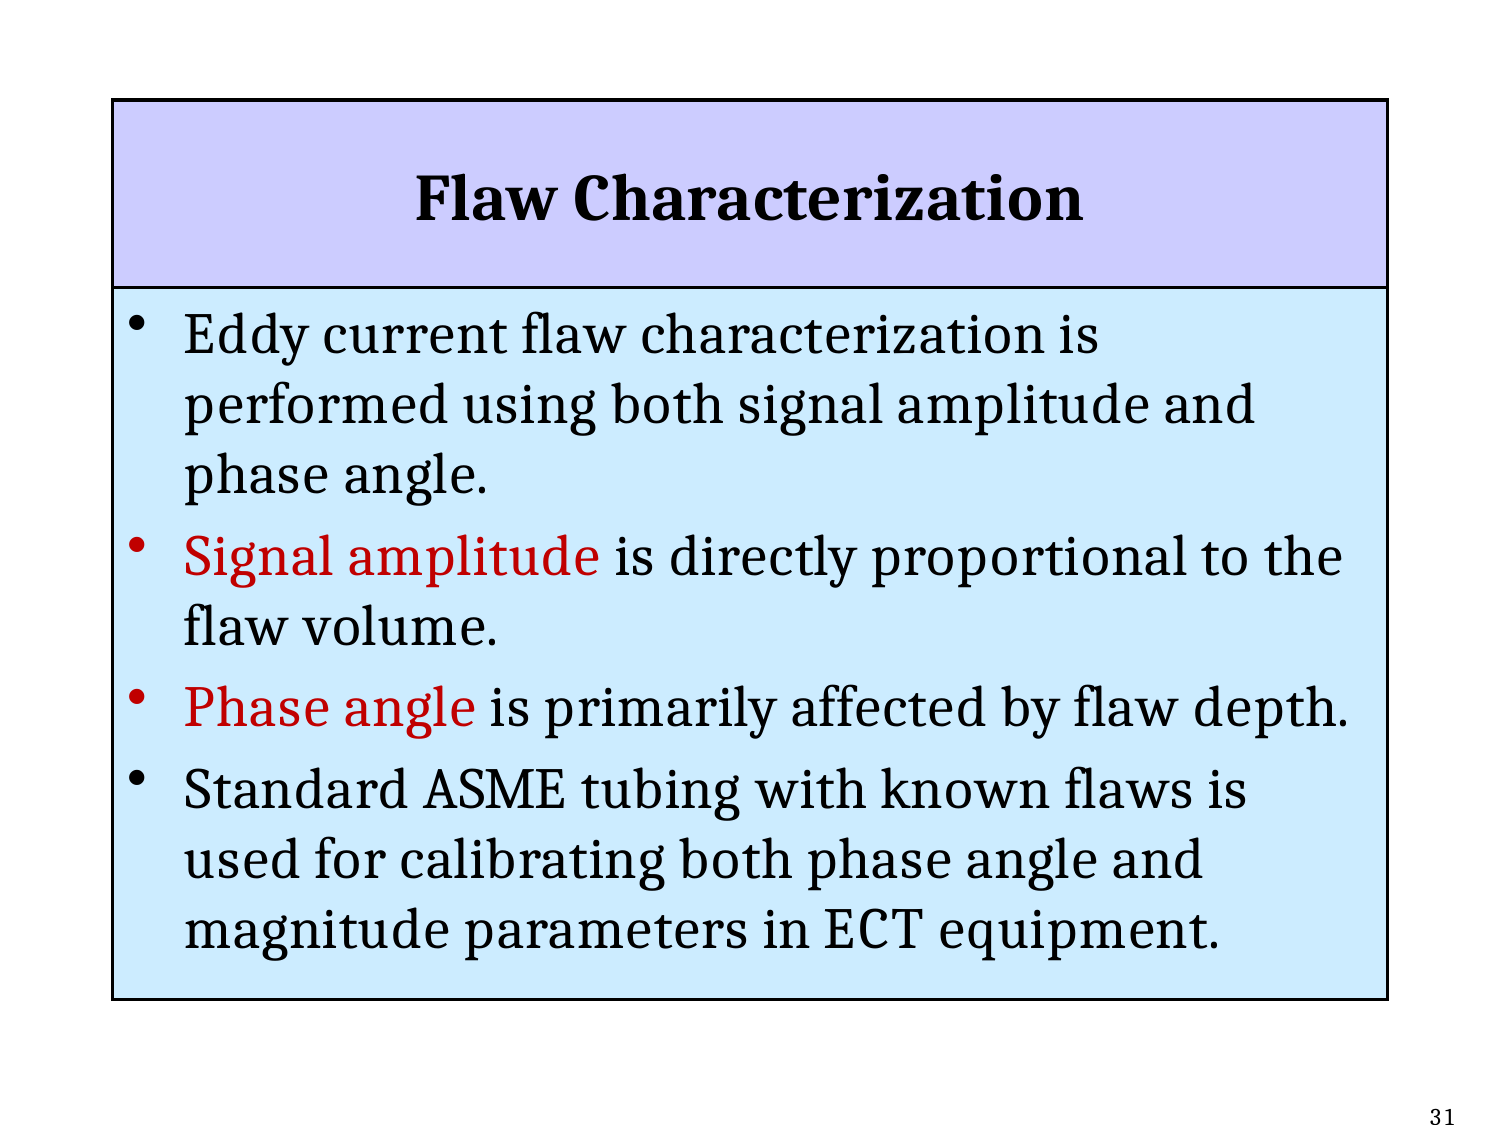

# Flaw Characterization
Eddy current flaw characterization is performed using both signal amplitude and phase angle.
Signal amplitude is directly proportional to the flaw volume.
Phase angle is primarily affected by flaw depth.
Standard ASME tubing with known flaws is used for calibrating both phase angle and magnitude parameters in ECT equipment.

31